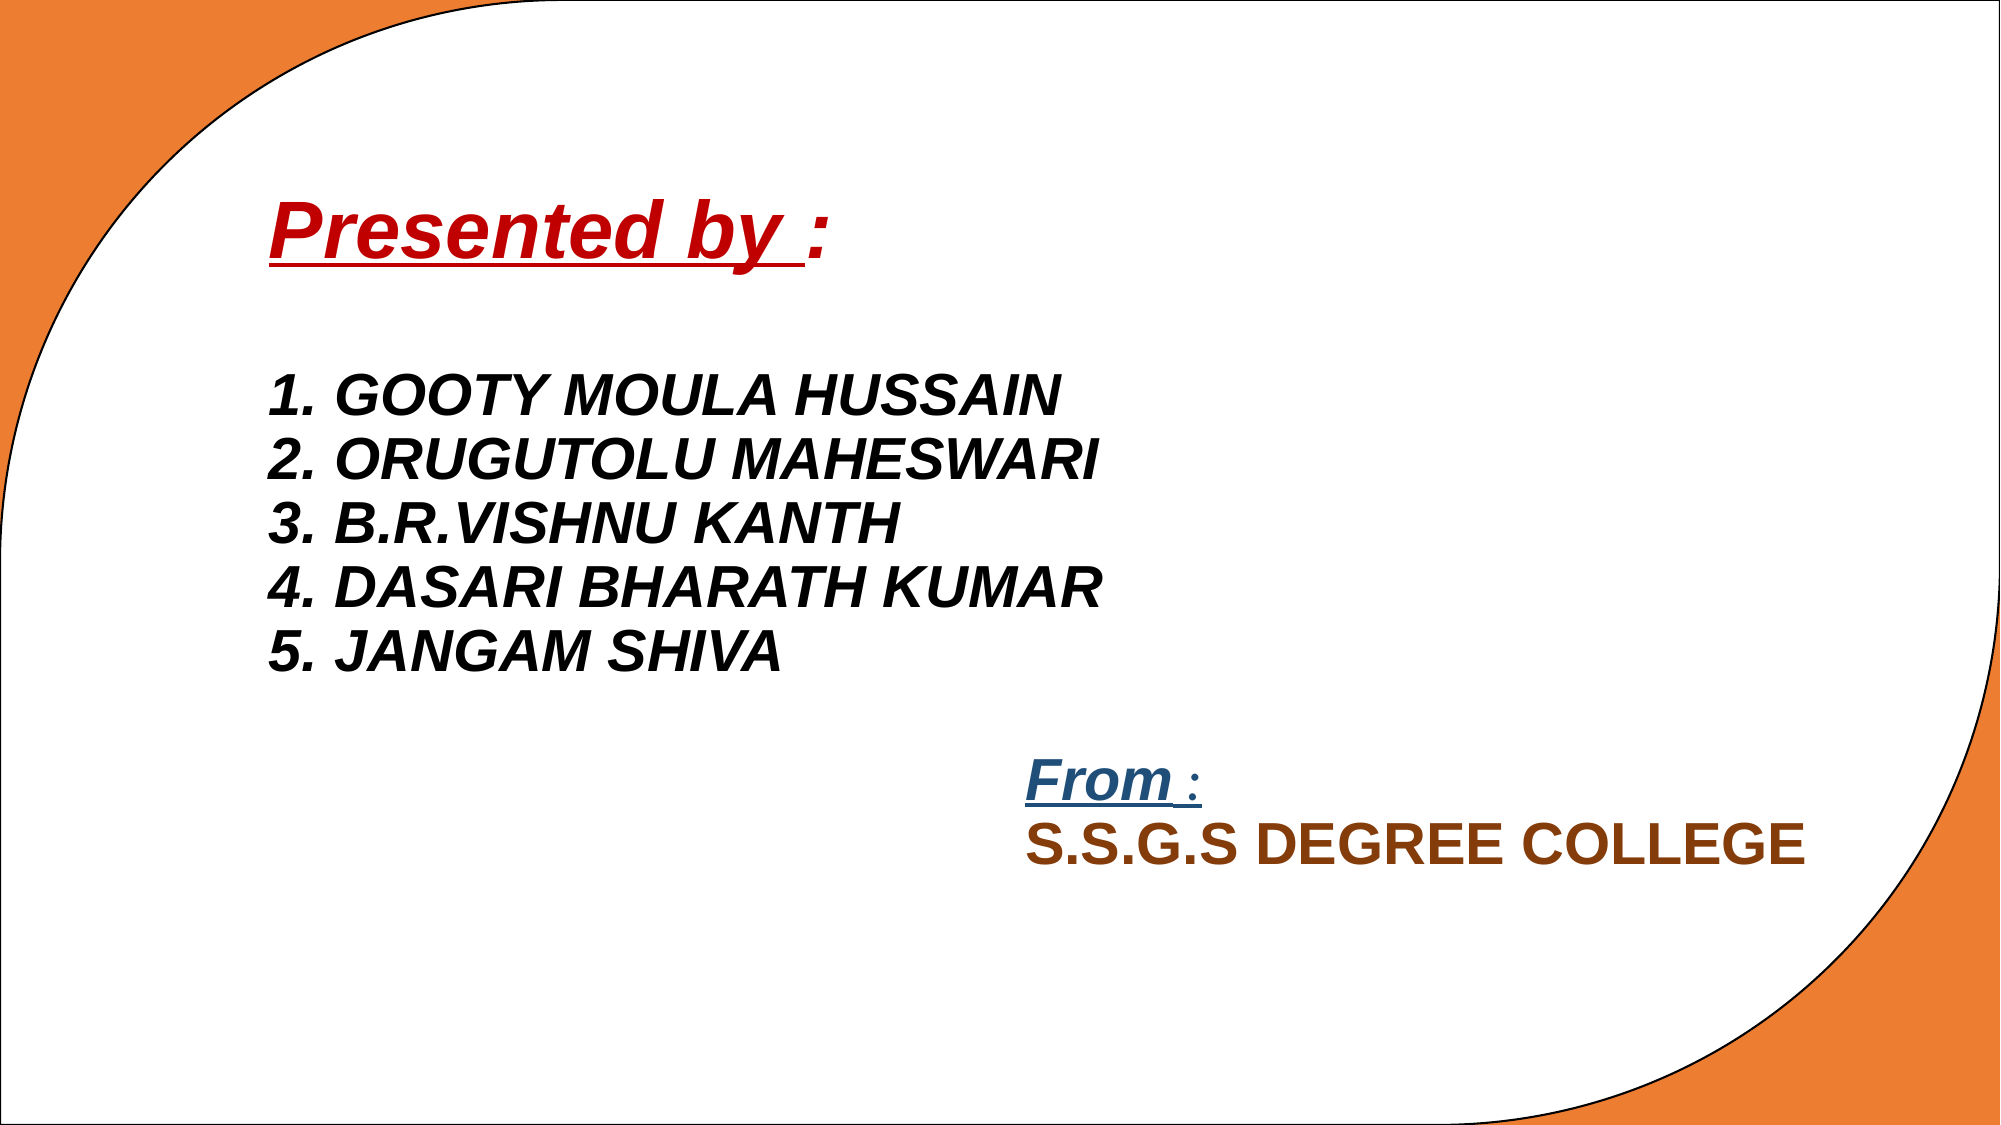

# Presented by : 1. GOOTY MOULA HUSSAIN 2. ORUGUTOLU MAHESWARI 3. B.R.VISHNU KANTH 4. DASARI BHARATH KUMAR 5. JANGAM SHIVA From : S.S.G.S DEGREE COLLEGE